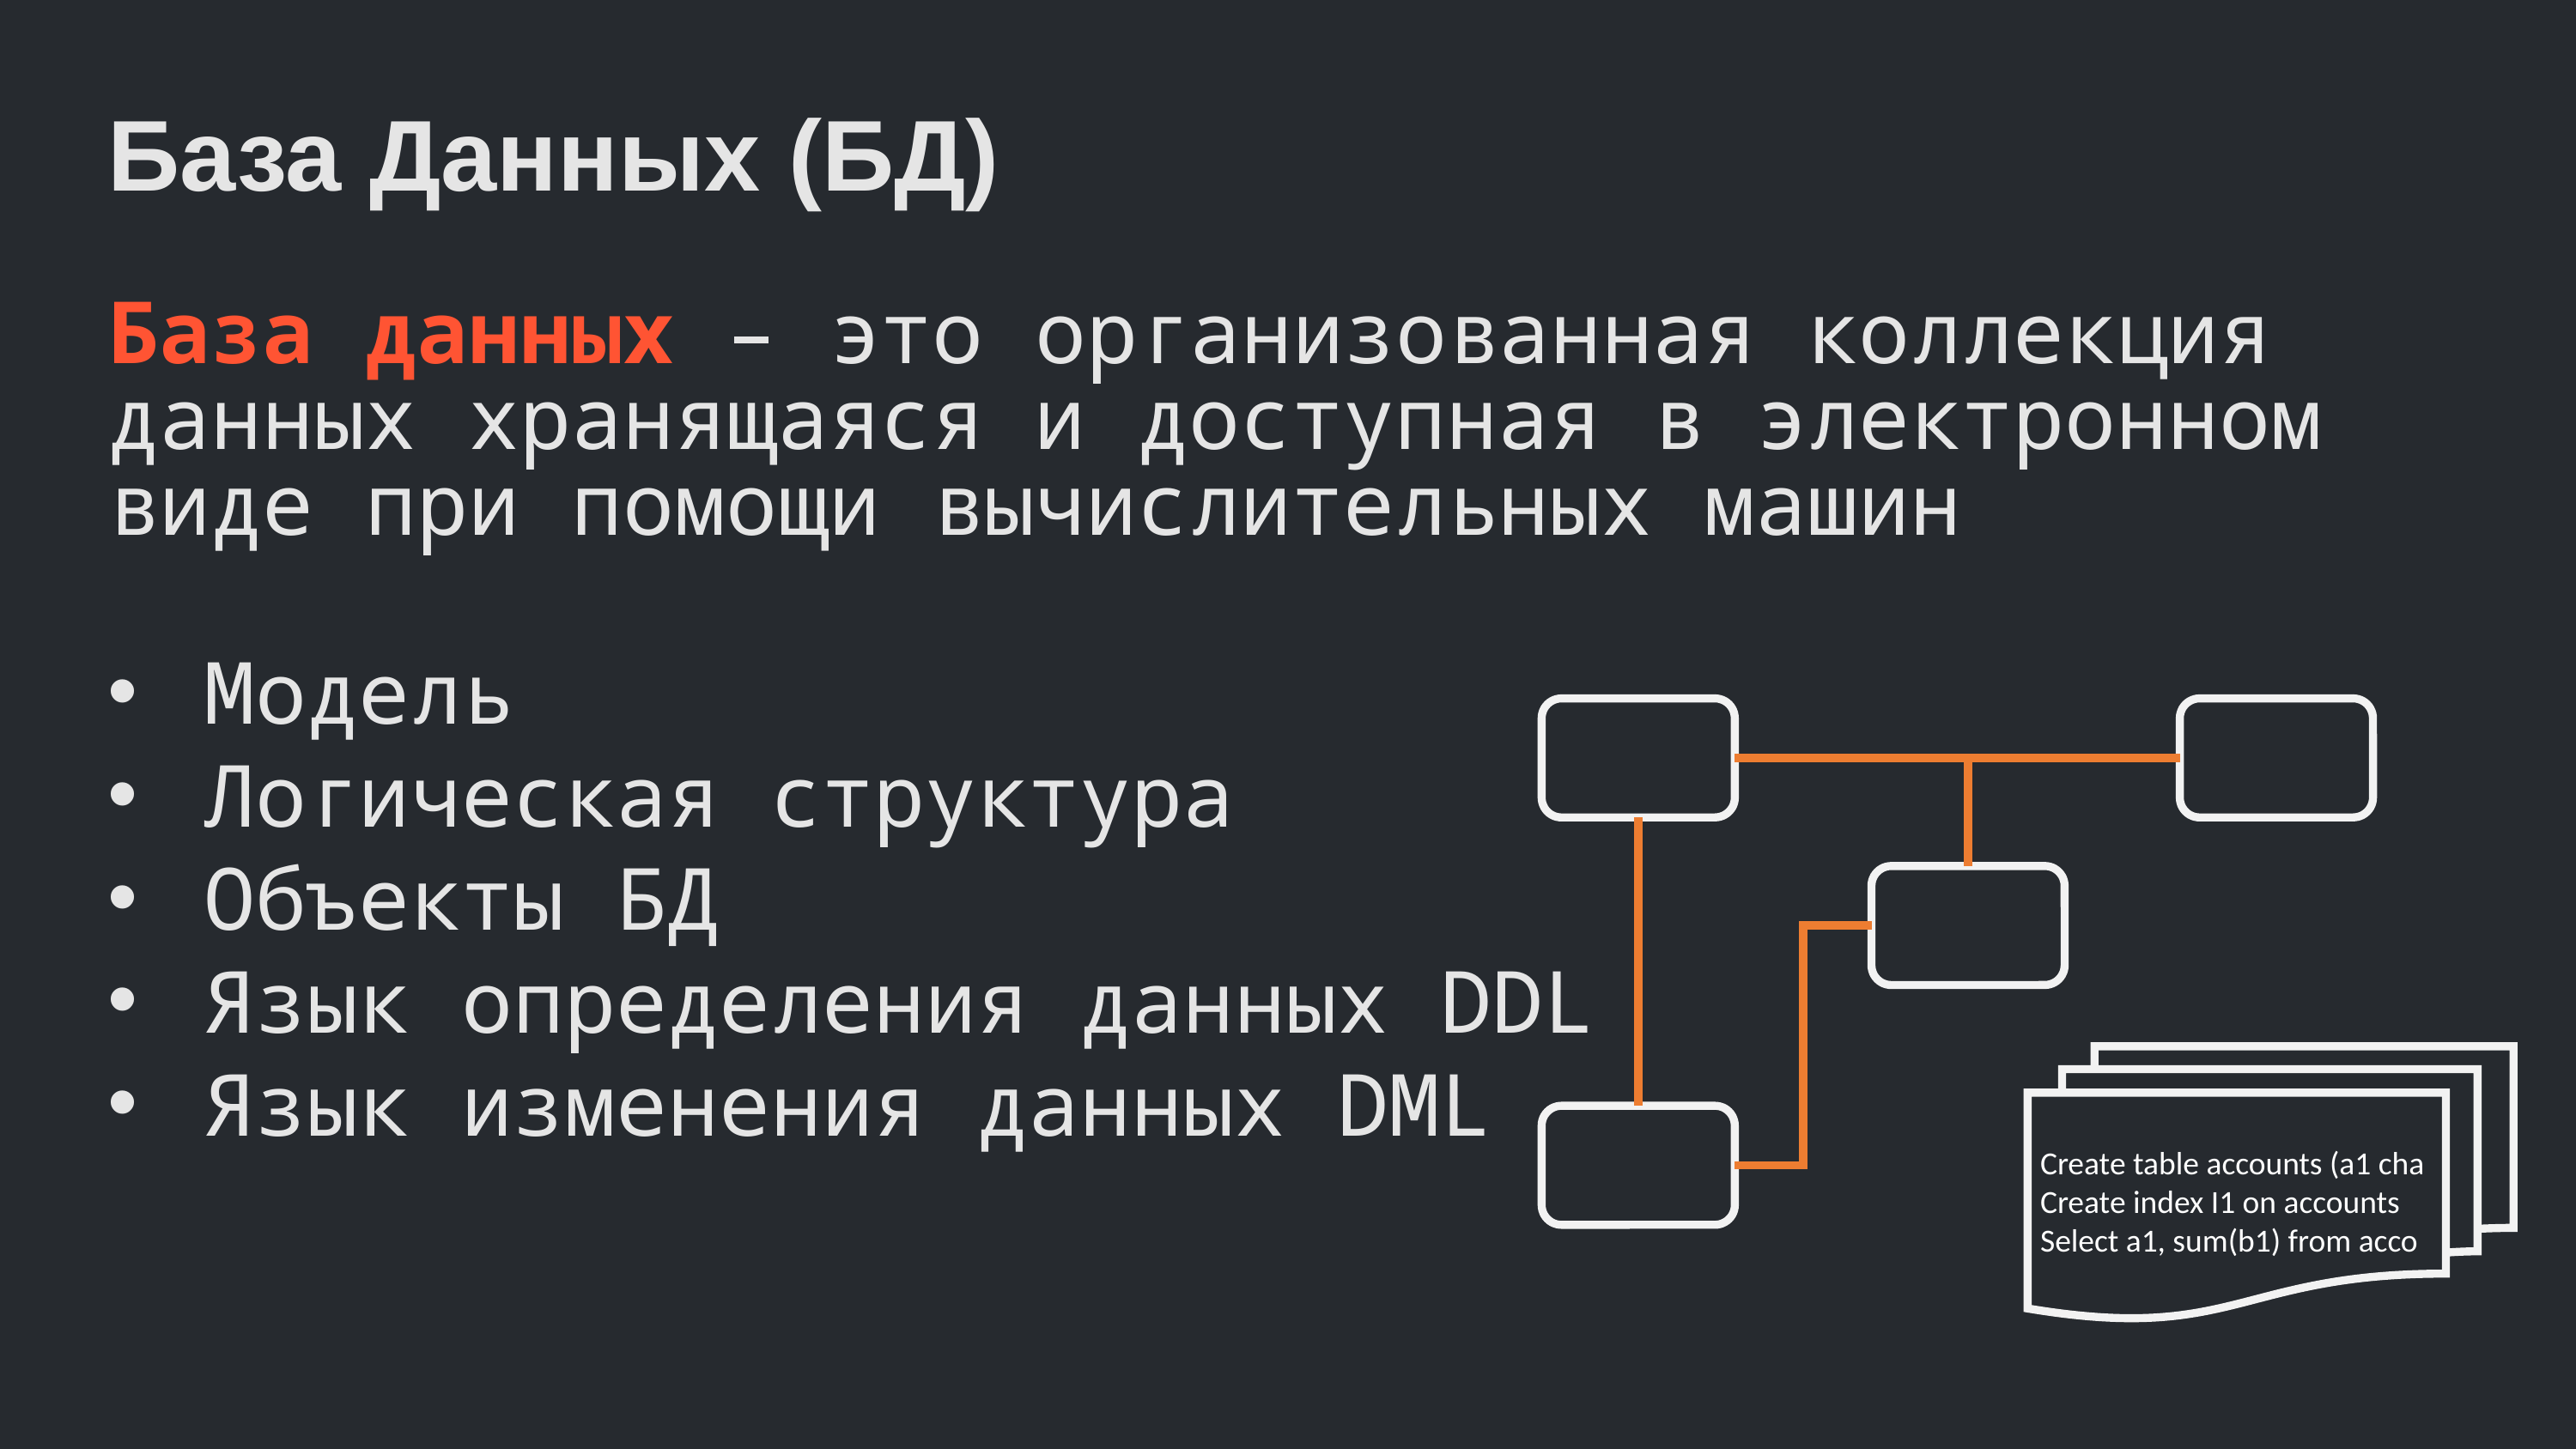

База Данных (БД)
База данных – это организованная коллекция данных хранящаяся и доступная в электронном виде при помощи вычислительных машин

Модель
Логическая структура
Объекты БД
Язык определения данных DDL
Язык изменения данных DML

Create table accounts (a1 cha
Create index I1 on accounts
Select a1, sum(b1) from acco